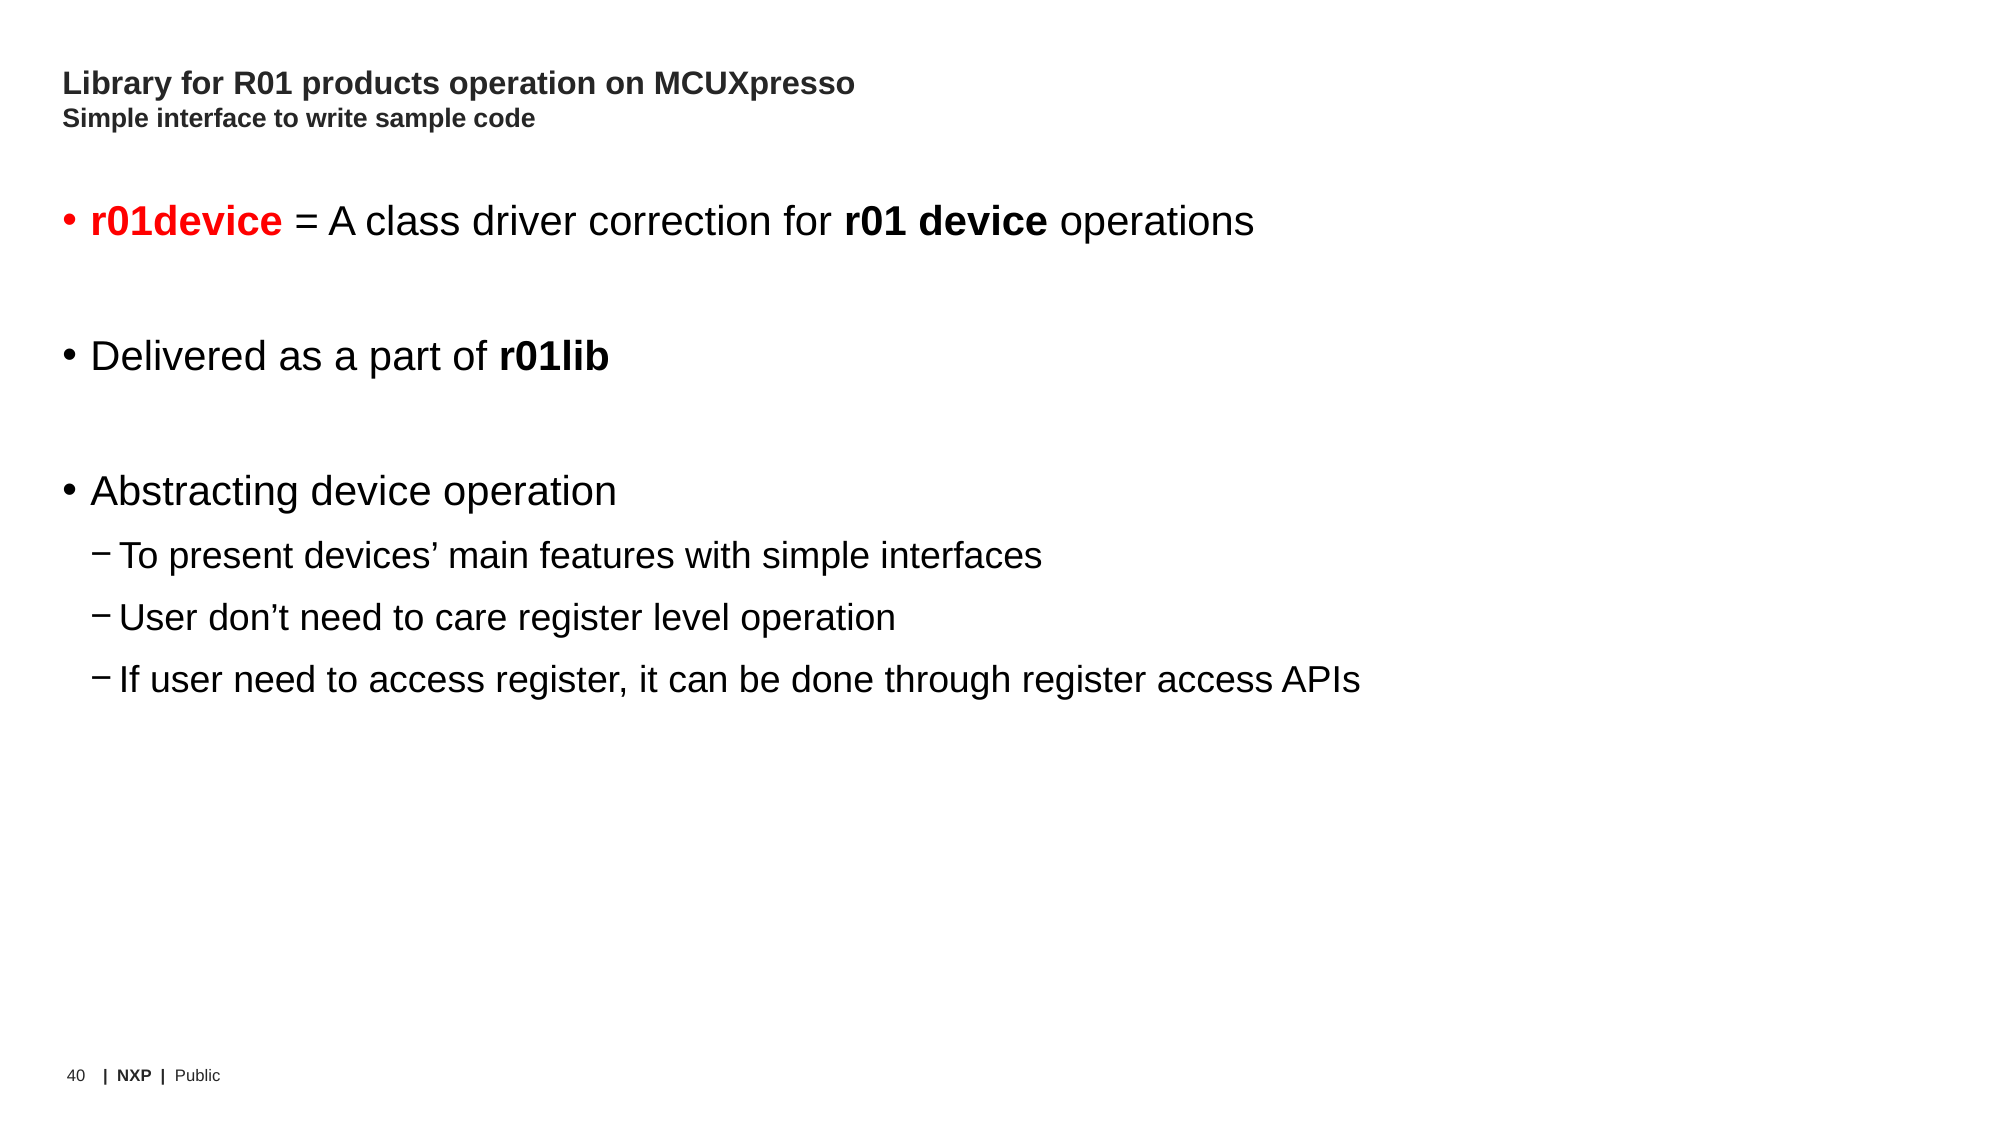

# Library for R01 products operation on MCUXpresso Simple interface to write sample code
r01device = A class driver correction for r01 device operations

Delivered as a part of r01lib

Abstracting device operation
To present devices’ main features with simple interfaces
User don’t need to care register level operation
If user need to access register, it can be done through register access APIs